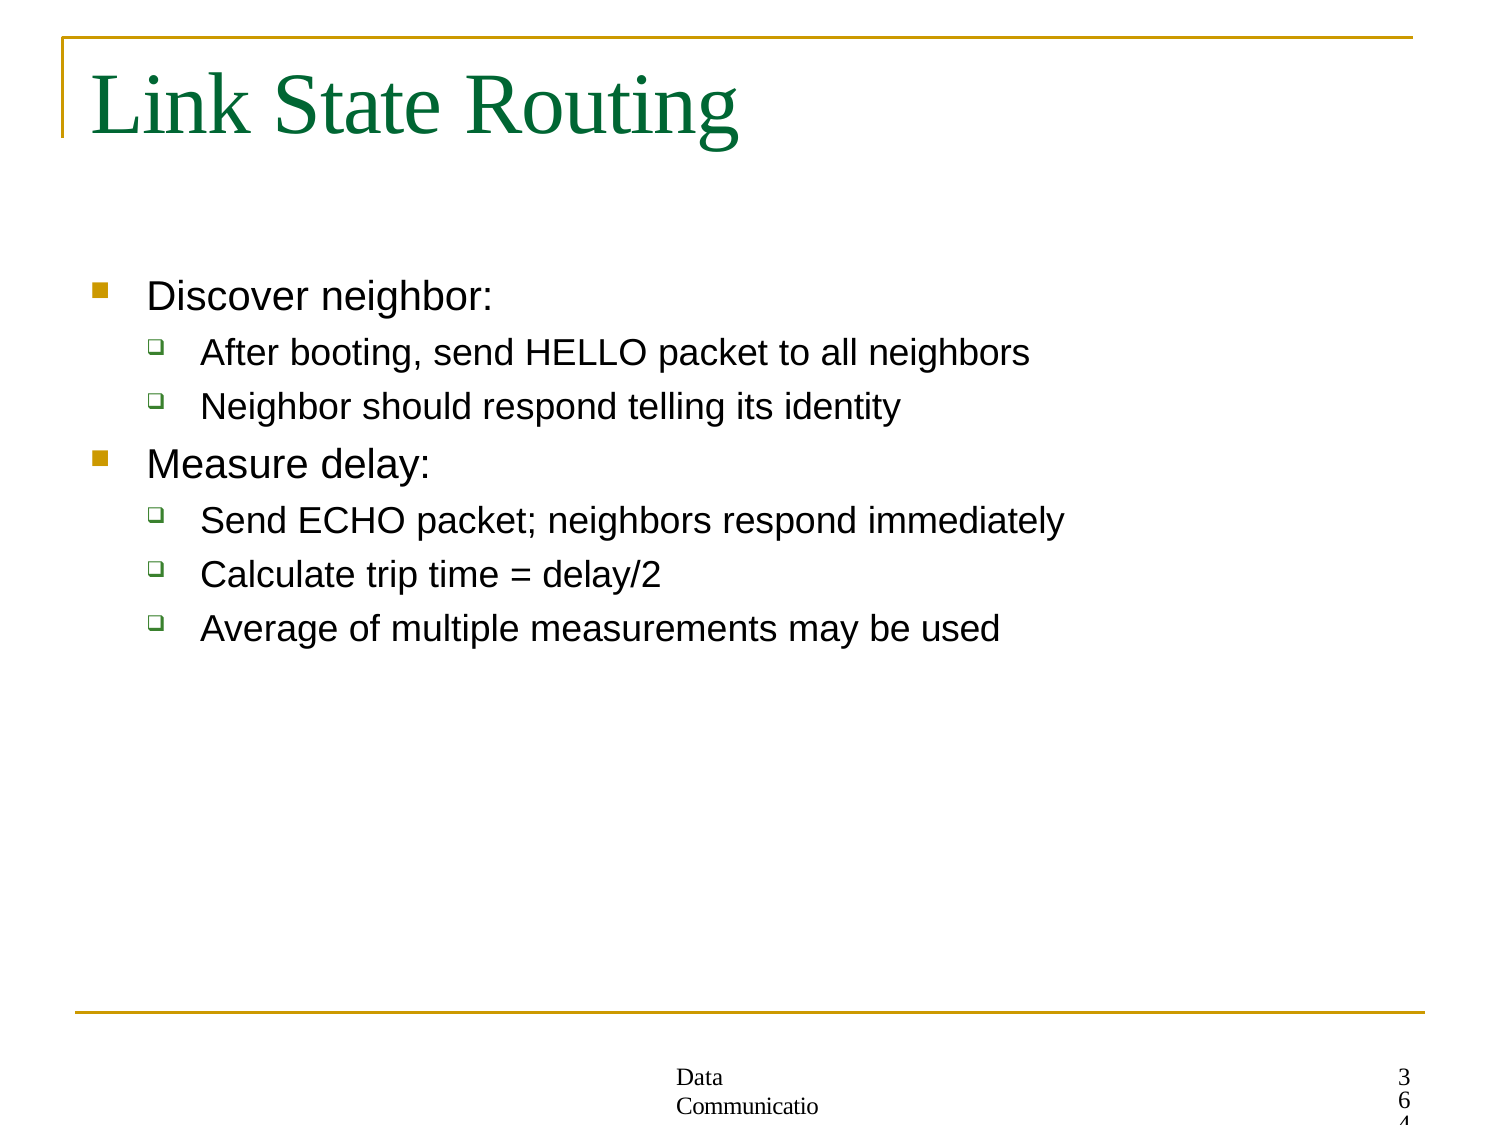

# Link State Routing
Discover neighbor:
After booting, send HELLO packet to all neighbors
Neighbor should respond telling its identity
Measure delay:
Send ECHO packet; neighbors respond immediately
Calculate trip time = delay/2
Average of multiple measurements may be used
364
Data Communication Networks